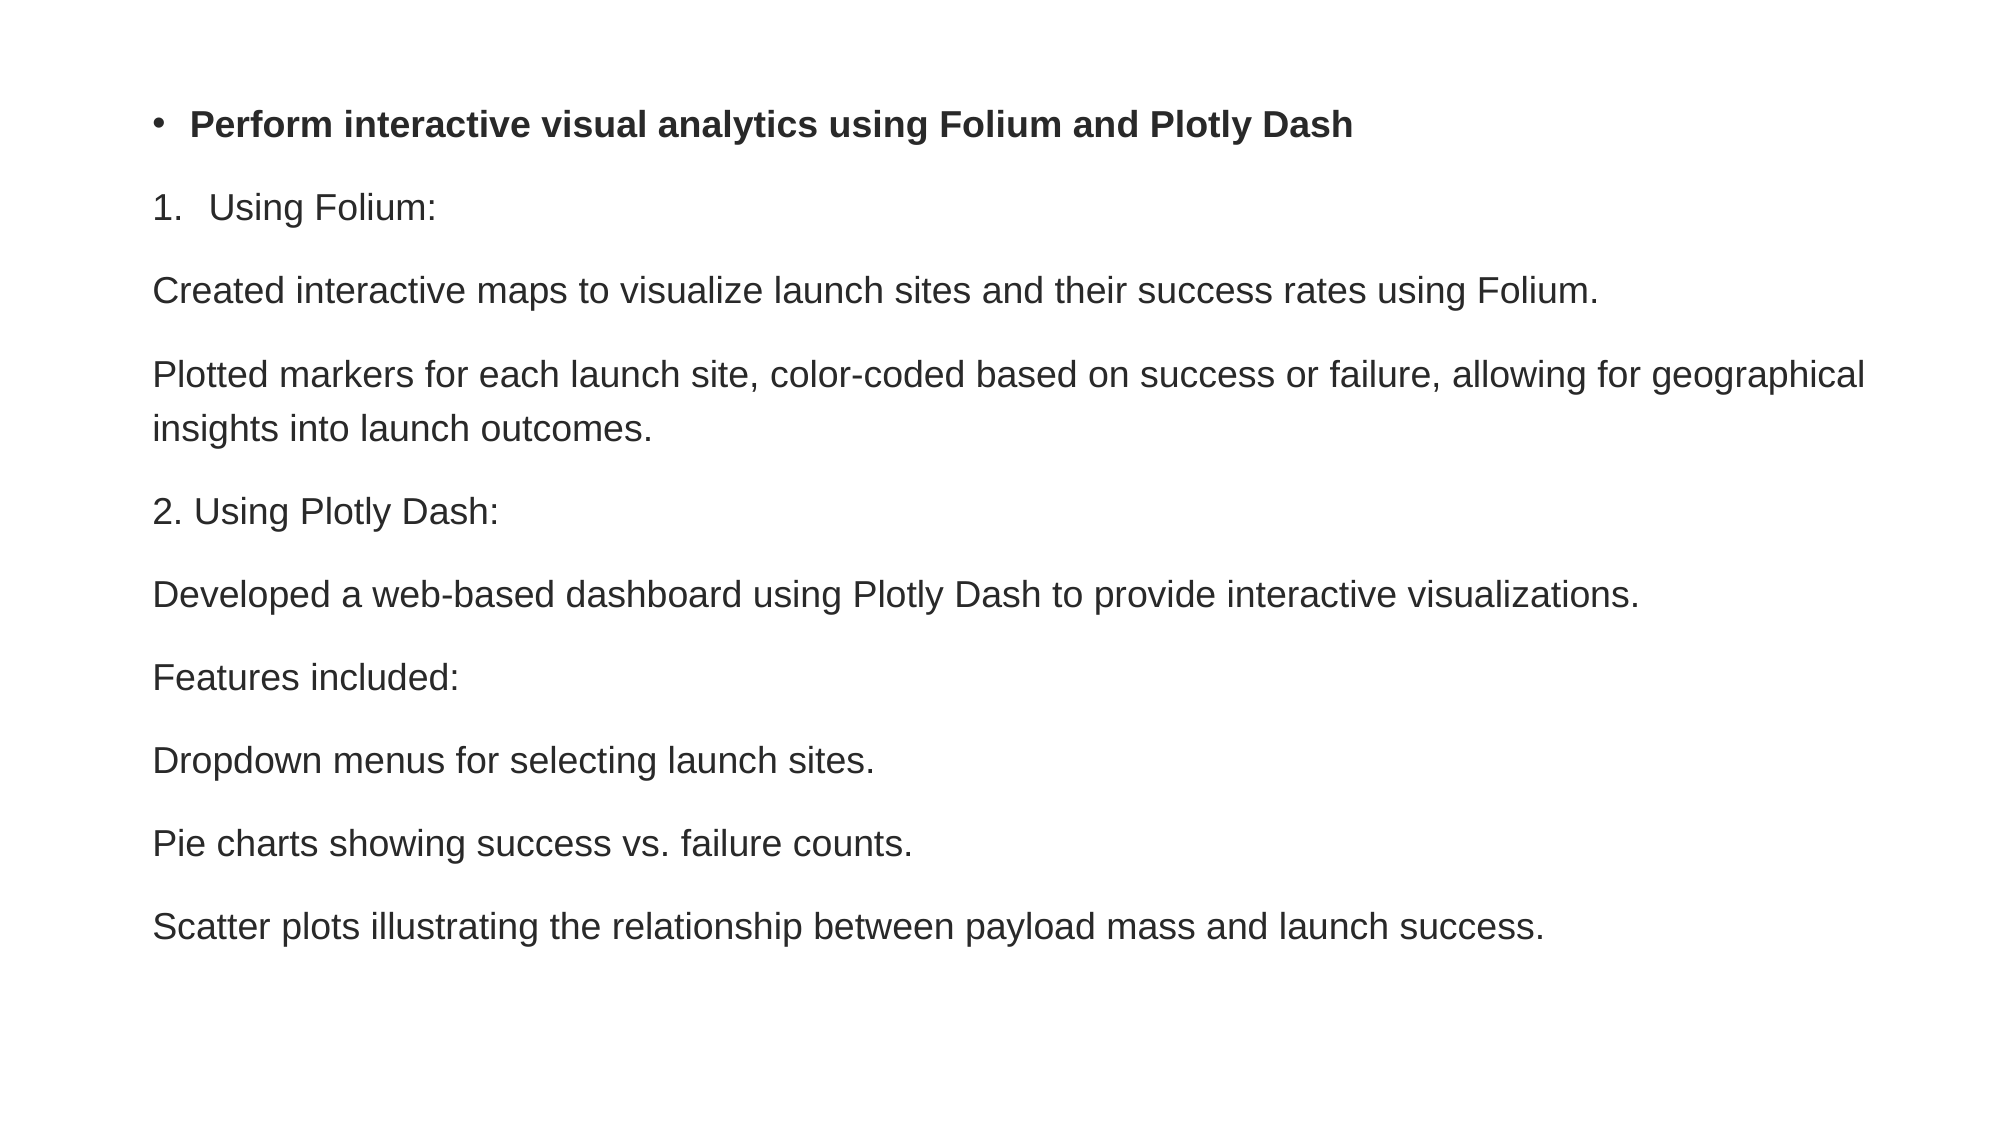

Perform interactive visual analytics using Folium and Plotly Dash
Using Folium:
Created interactive maps to visualize launch sites and their success rates using Folium.
Plotted markers for each launch site, color-coded based on success or failure, allowing for geographical insights into launch outcomes.
2. Using Plotly Dash:
Developed a web-based dashboard using Plotly Dash to provide interactive visualizations.
Features included:
Dropdown menus for selecting launch sites.
Pie charts showing success vs. failure counts.
Scatter plots illustrating the relationship between payload mass and launch success.